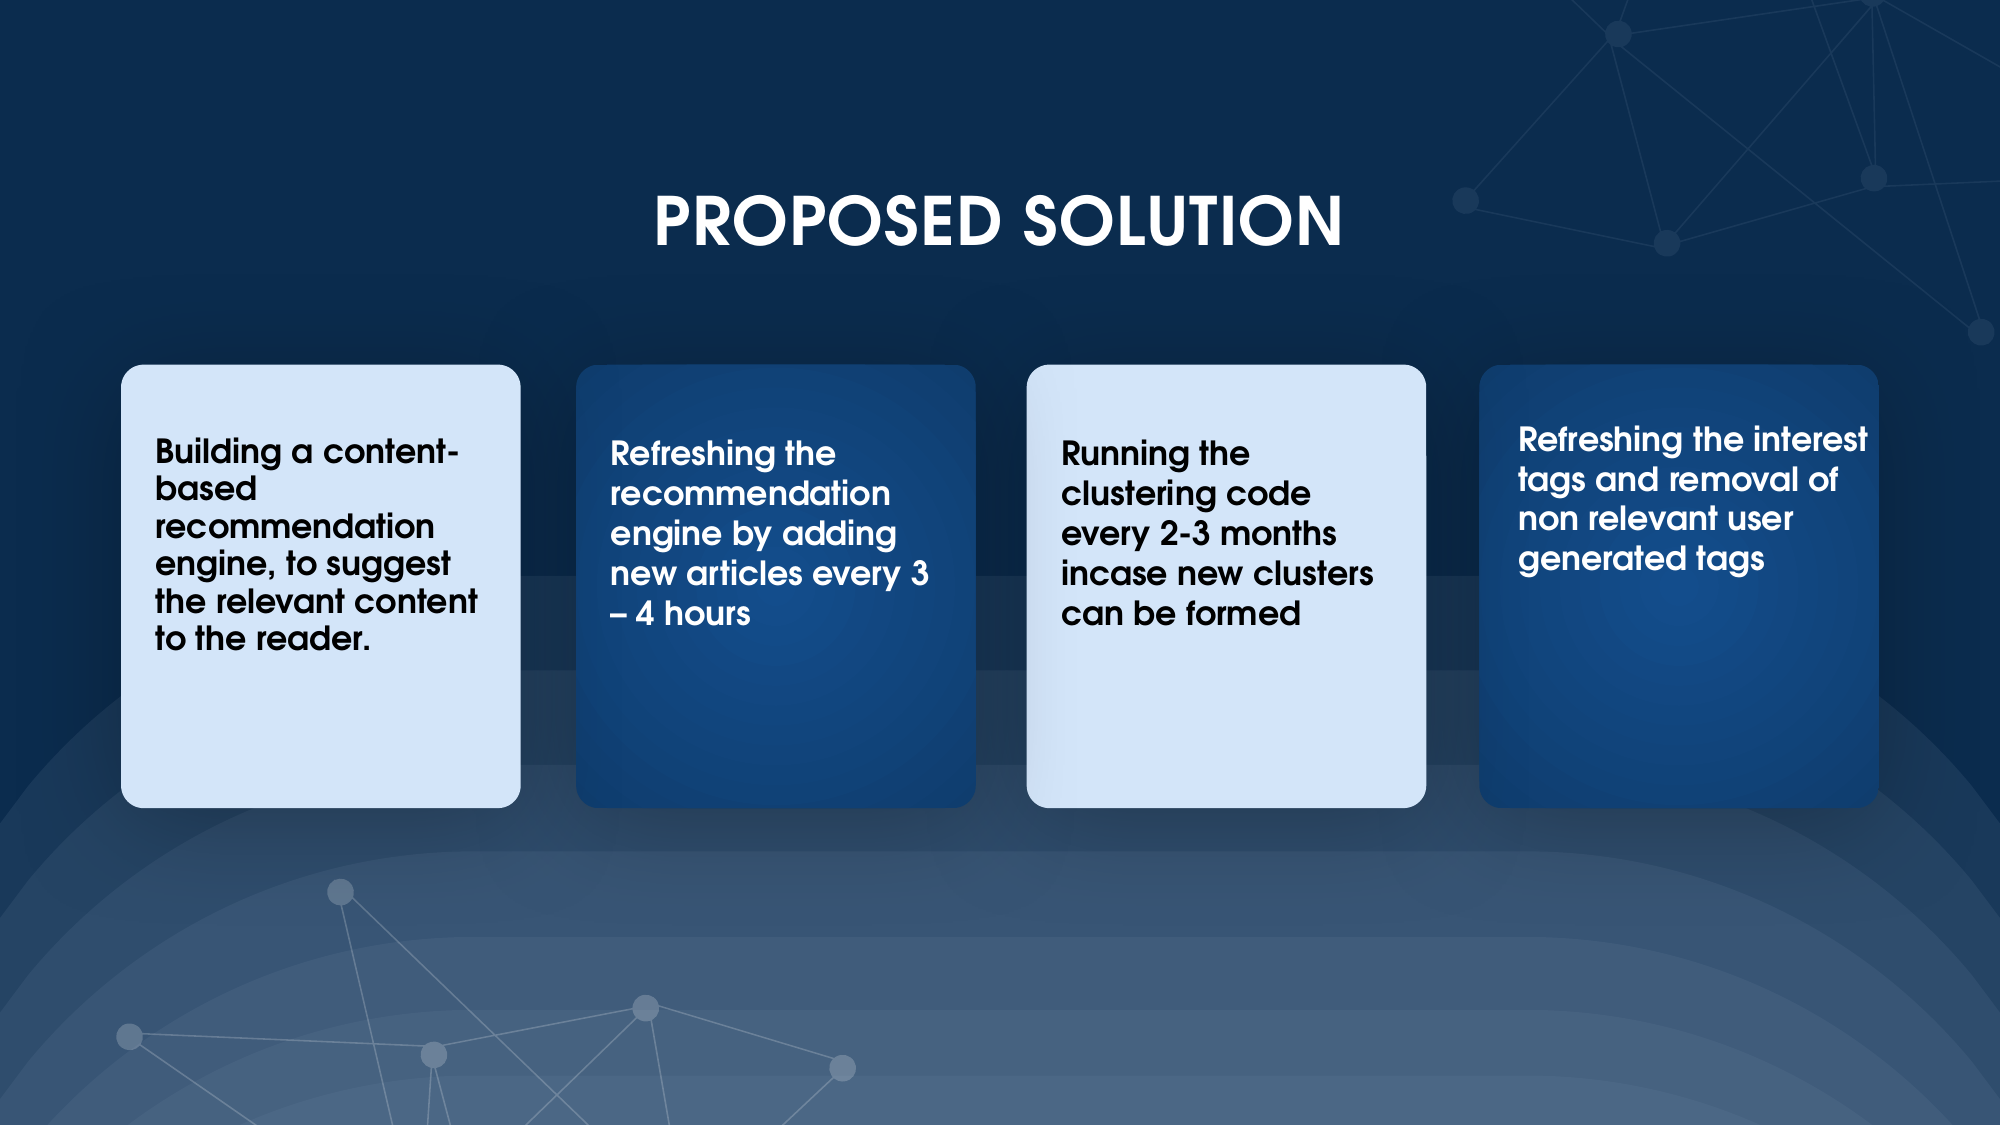

PROPOSED SOLUTION

Refreshing the interest tags and removal of non relevant user generated tags
Refreshing the recommendation engine by adding new articles every 3 – 4 hours
Running the clustering code every 2-3 months incase new clusters can be formed
Building a content-based recommendation engine, to suggest the relevant content to the reader.